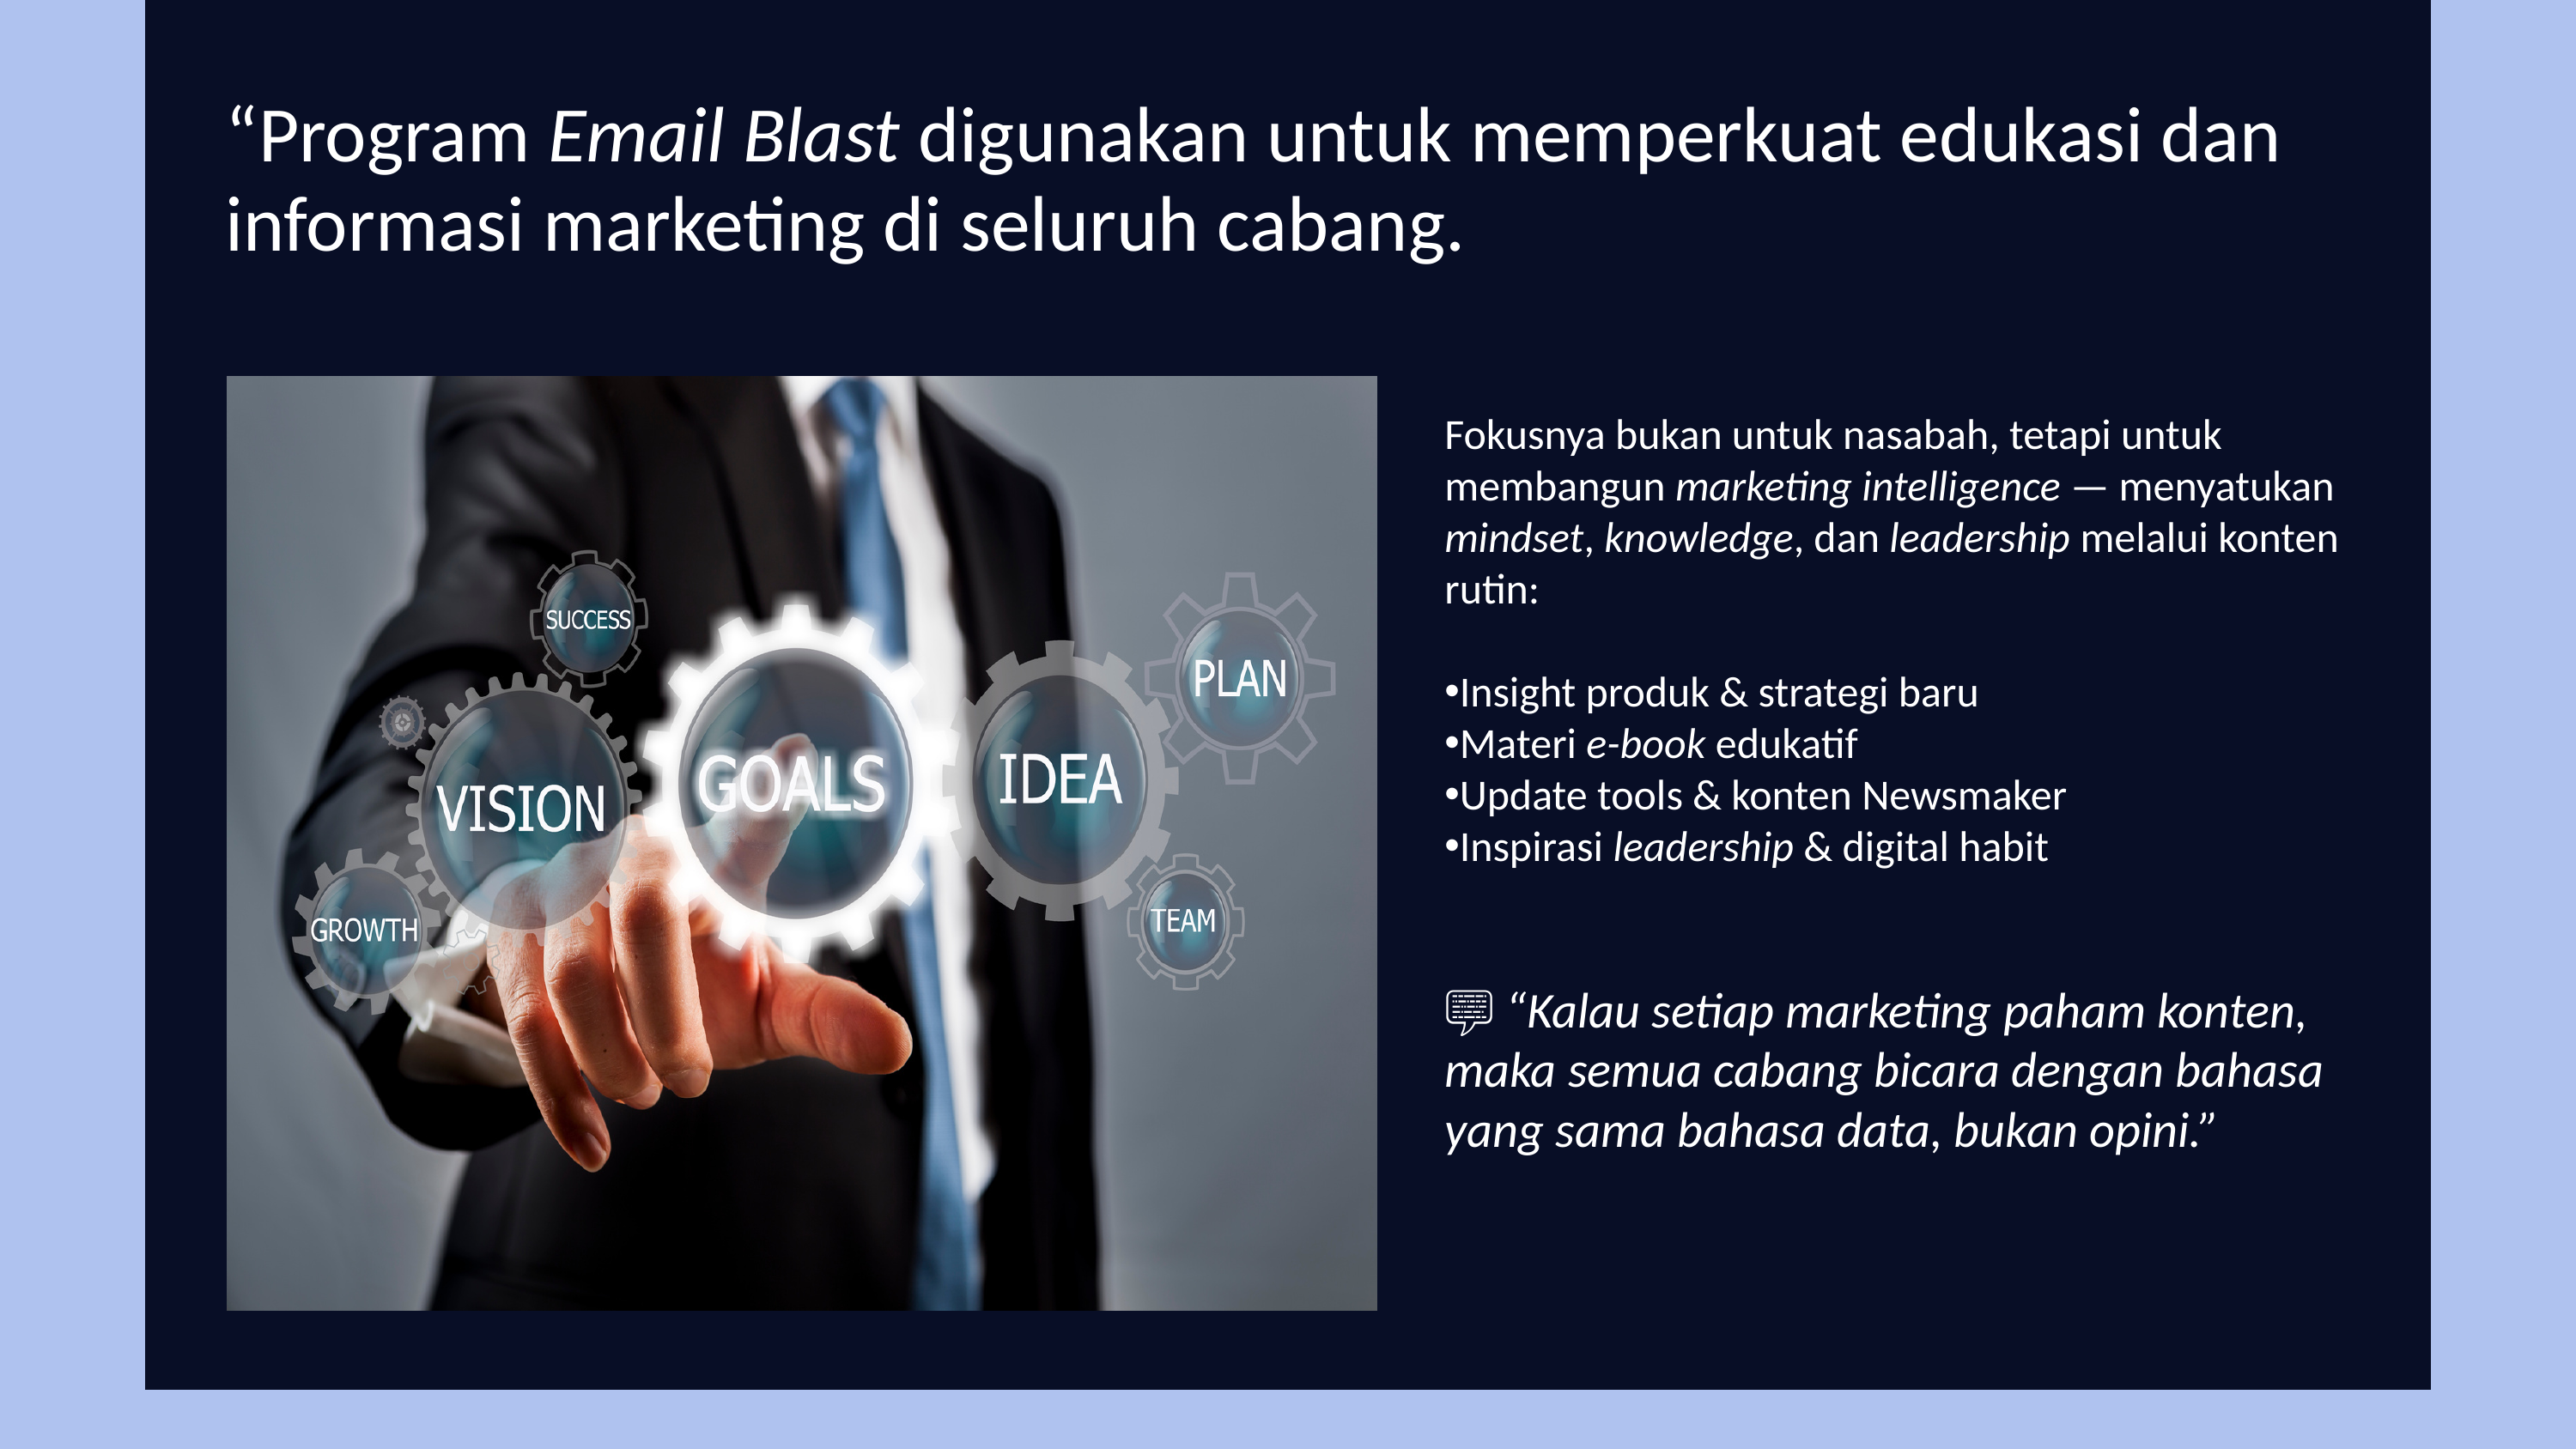

“Program Email Blast digunakan untuk memperkuat edukasi dan informasi marketing di seluruh cabang.

Fokusnya bukan untuk nasabah, tetapi untuk membangun marketing intelligence — menyatukan mindset, knowledge, dan leadership melalui konten rutin:

Insight produk & strategi baru
Materi e-book edukatif
Update tools & konten Newsmaker
Inspirasi leadership & digital habit
💬 “Kalau setiap marketing paham konten, maka semua cabang bicara dengan bahasa yang sama bahasa data, bukan opini.”